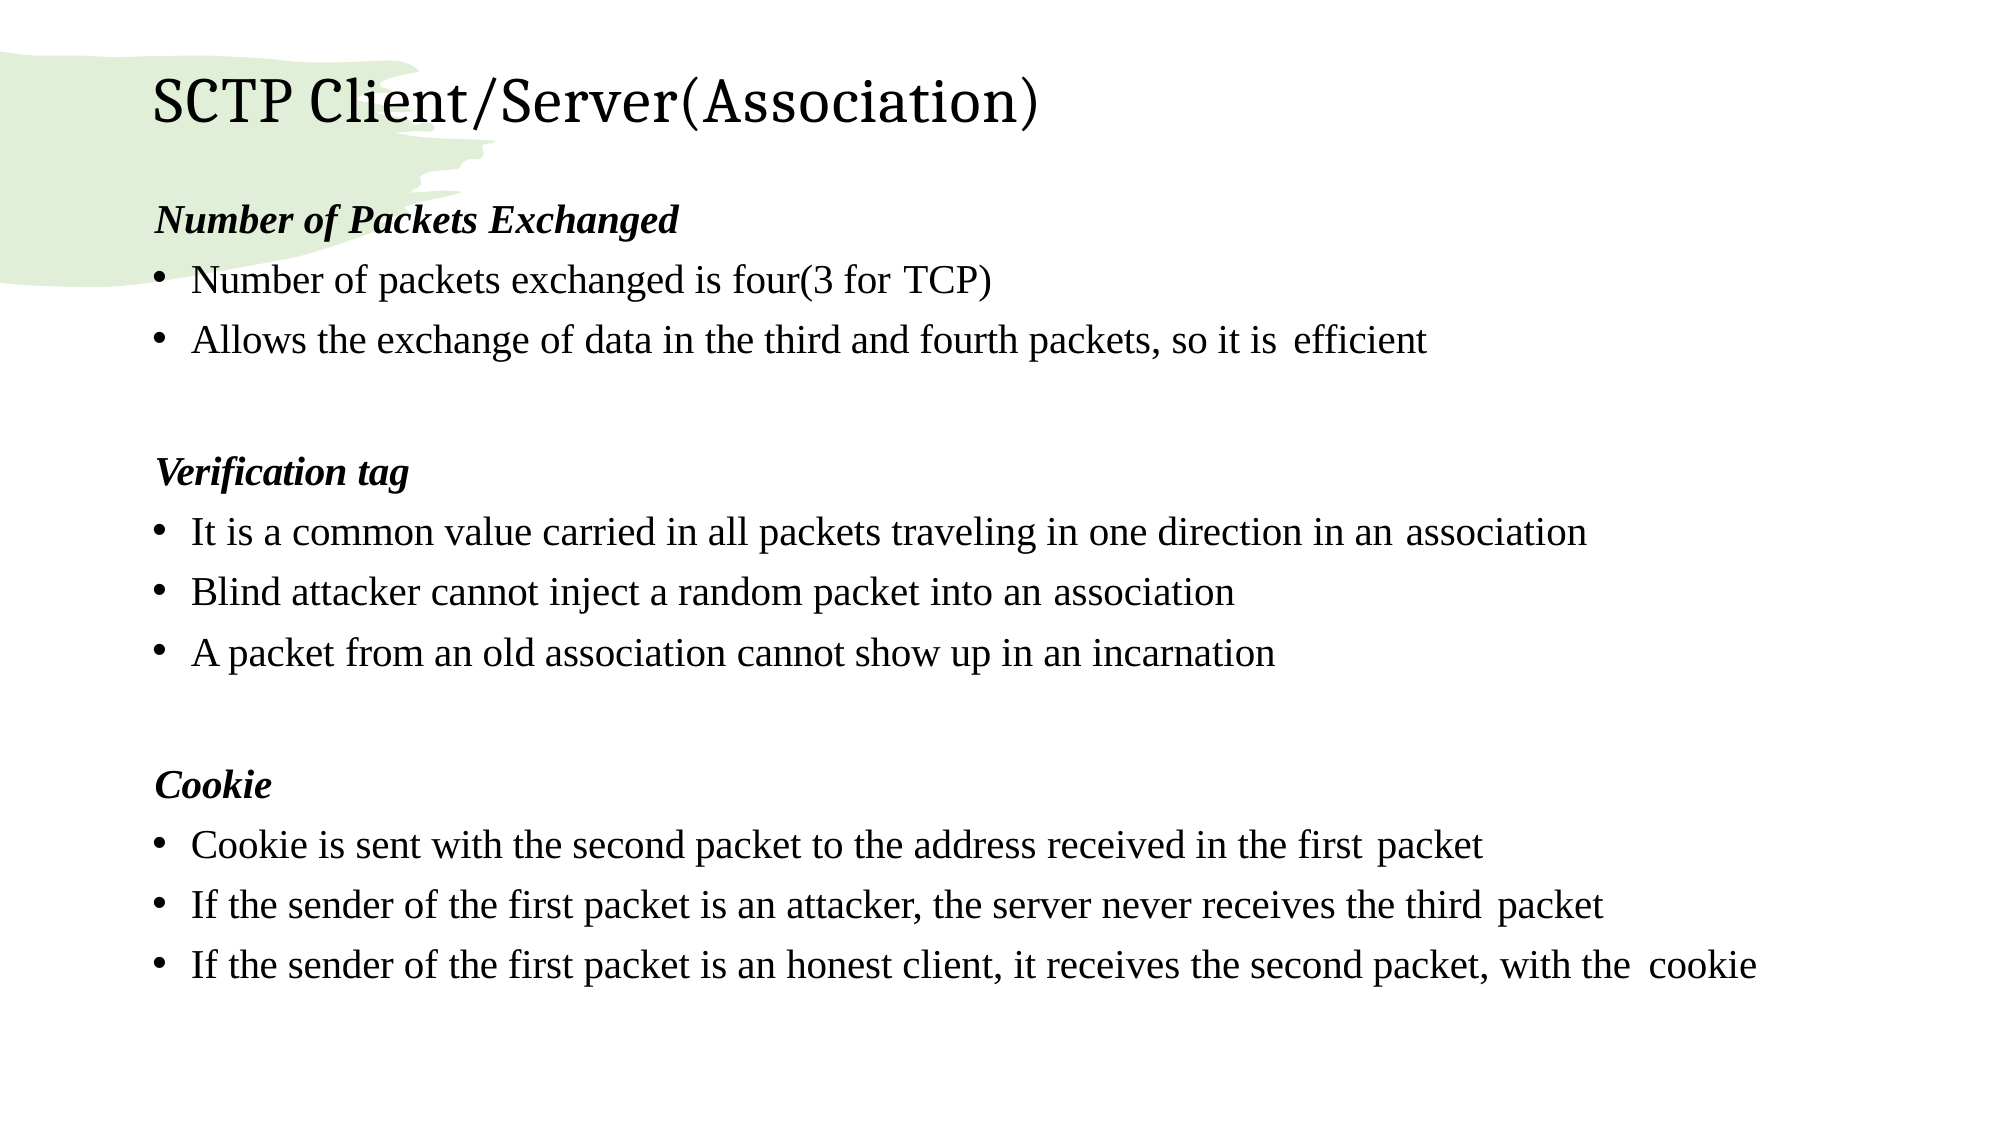

# SCTP Client/Server(Association)
Number of Packets Exchanged
Number of packets exchanged is four(3 for TCP)
Allows the exchange of data in the third and fourth packets, so it is efficient

Verification tag
It is a common value carried in all packets traveling in one direction in an association
Blind attacker cannot inject a random packet into an association
A packet from an old association cannot show up in an incarnation

Cookie
Cookie is sent with the second packet to the address received in the first packet
If the sender of the first packet is an attacker, the server never receives the third packet
If the sender of the first packet is an honest client, it receives the second packet, with the cookie